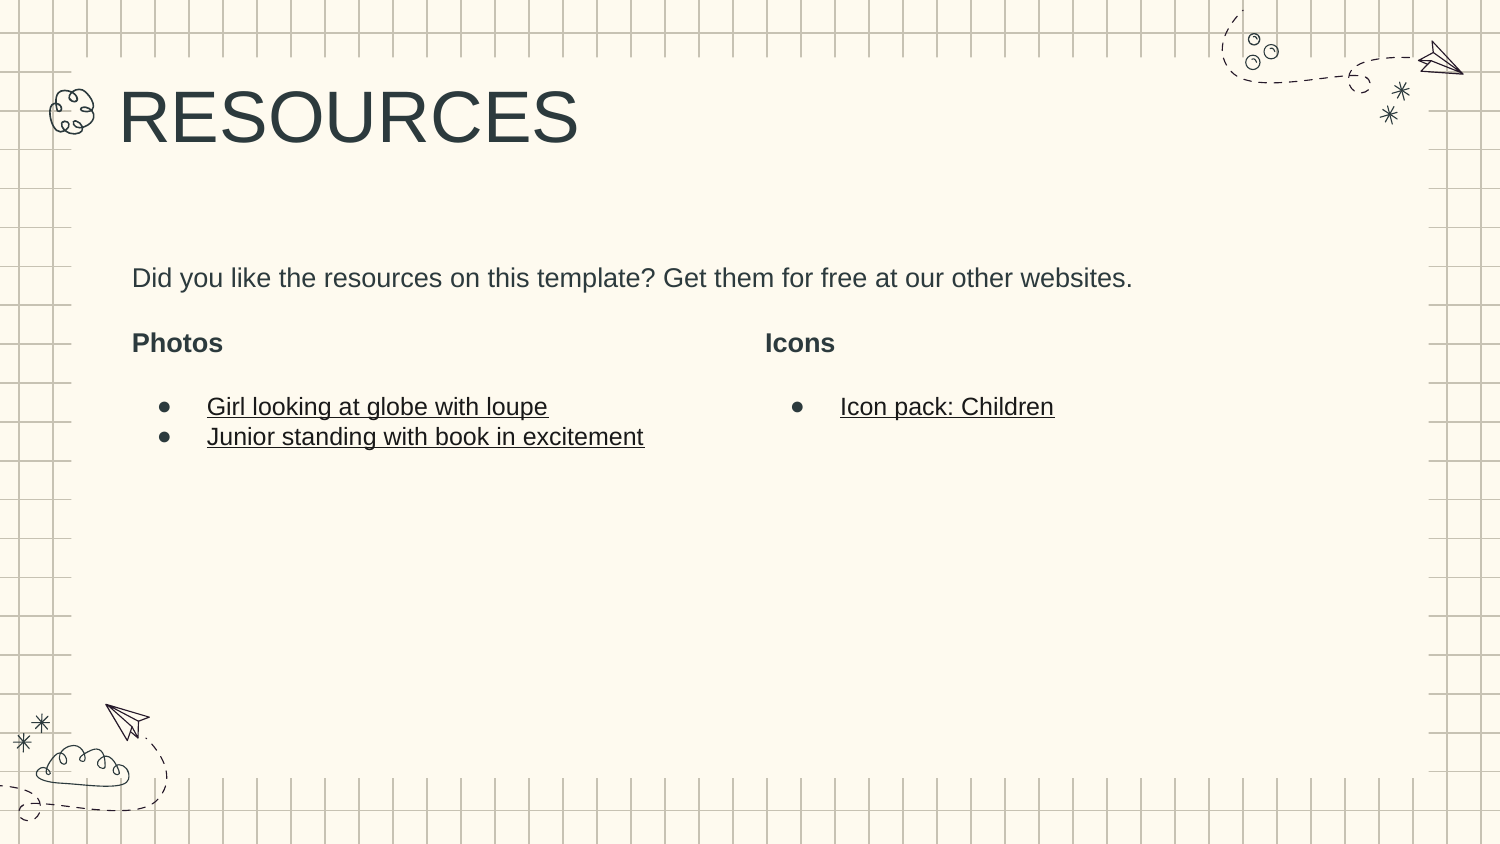

# RESOURCES
Did you like the resources on this template? Get them for free at our other websites.
Photos

Girl looking at globe with loupe
Junior standing with book in excitement

Icons

Icon pack: Children